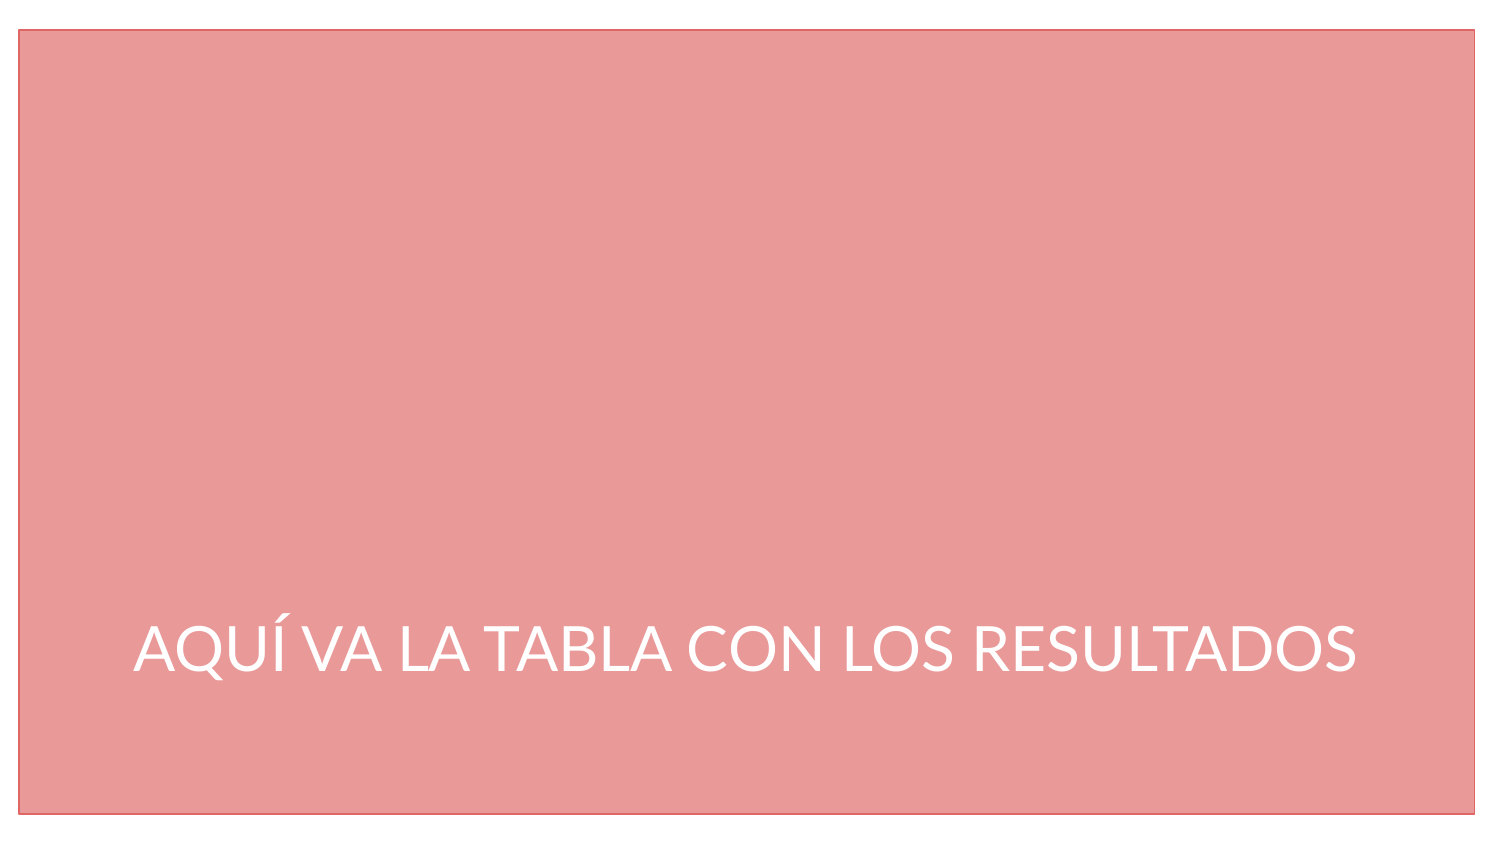

AQUÍ VA LA TABLA CON LOS RESULTADOS